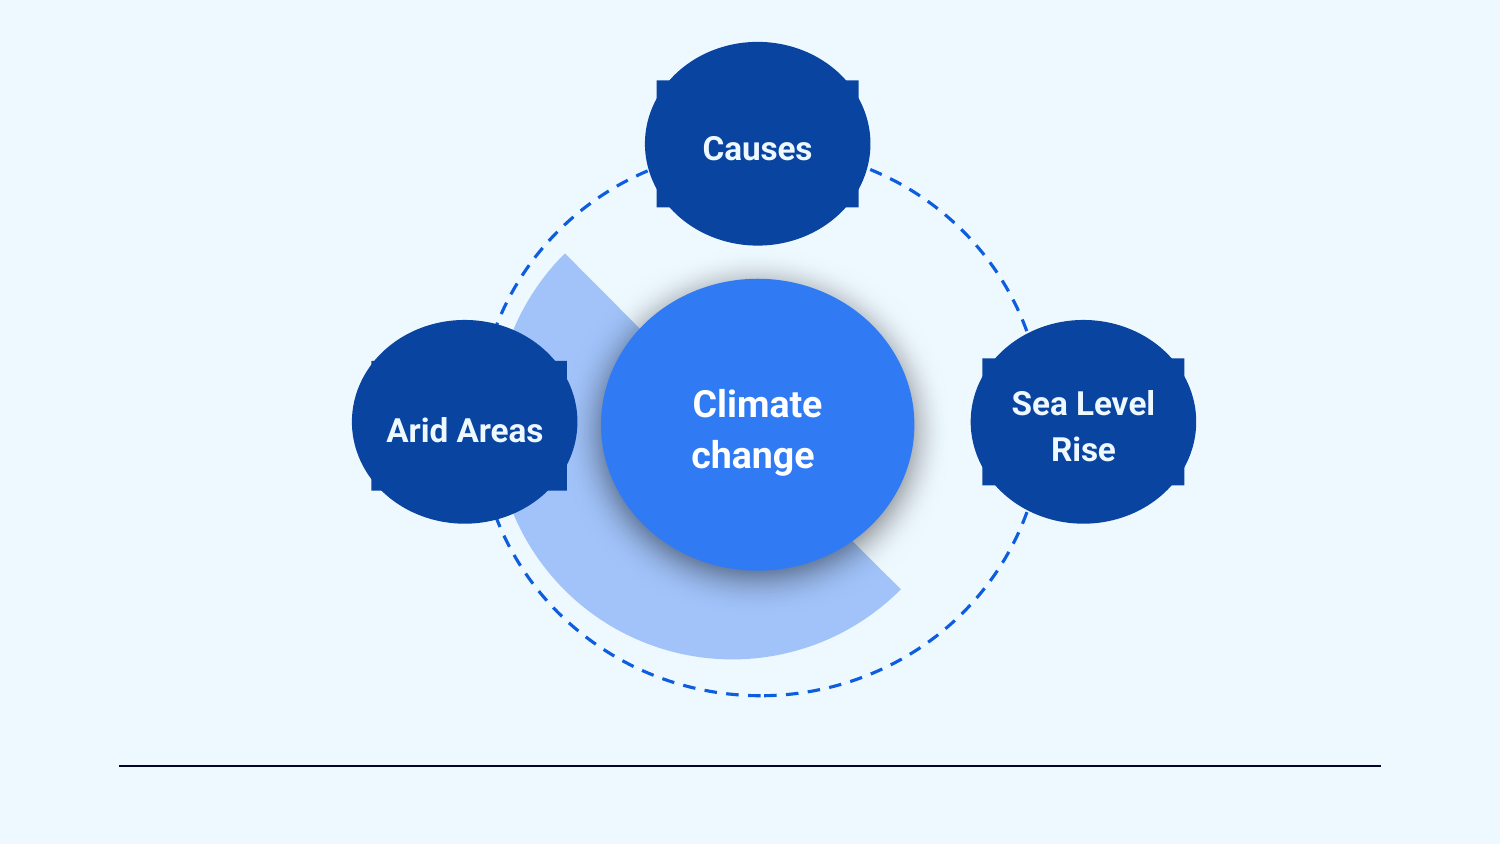

Causes

Climate change

Arid Areas

Sea Level Rise